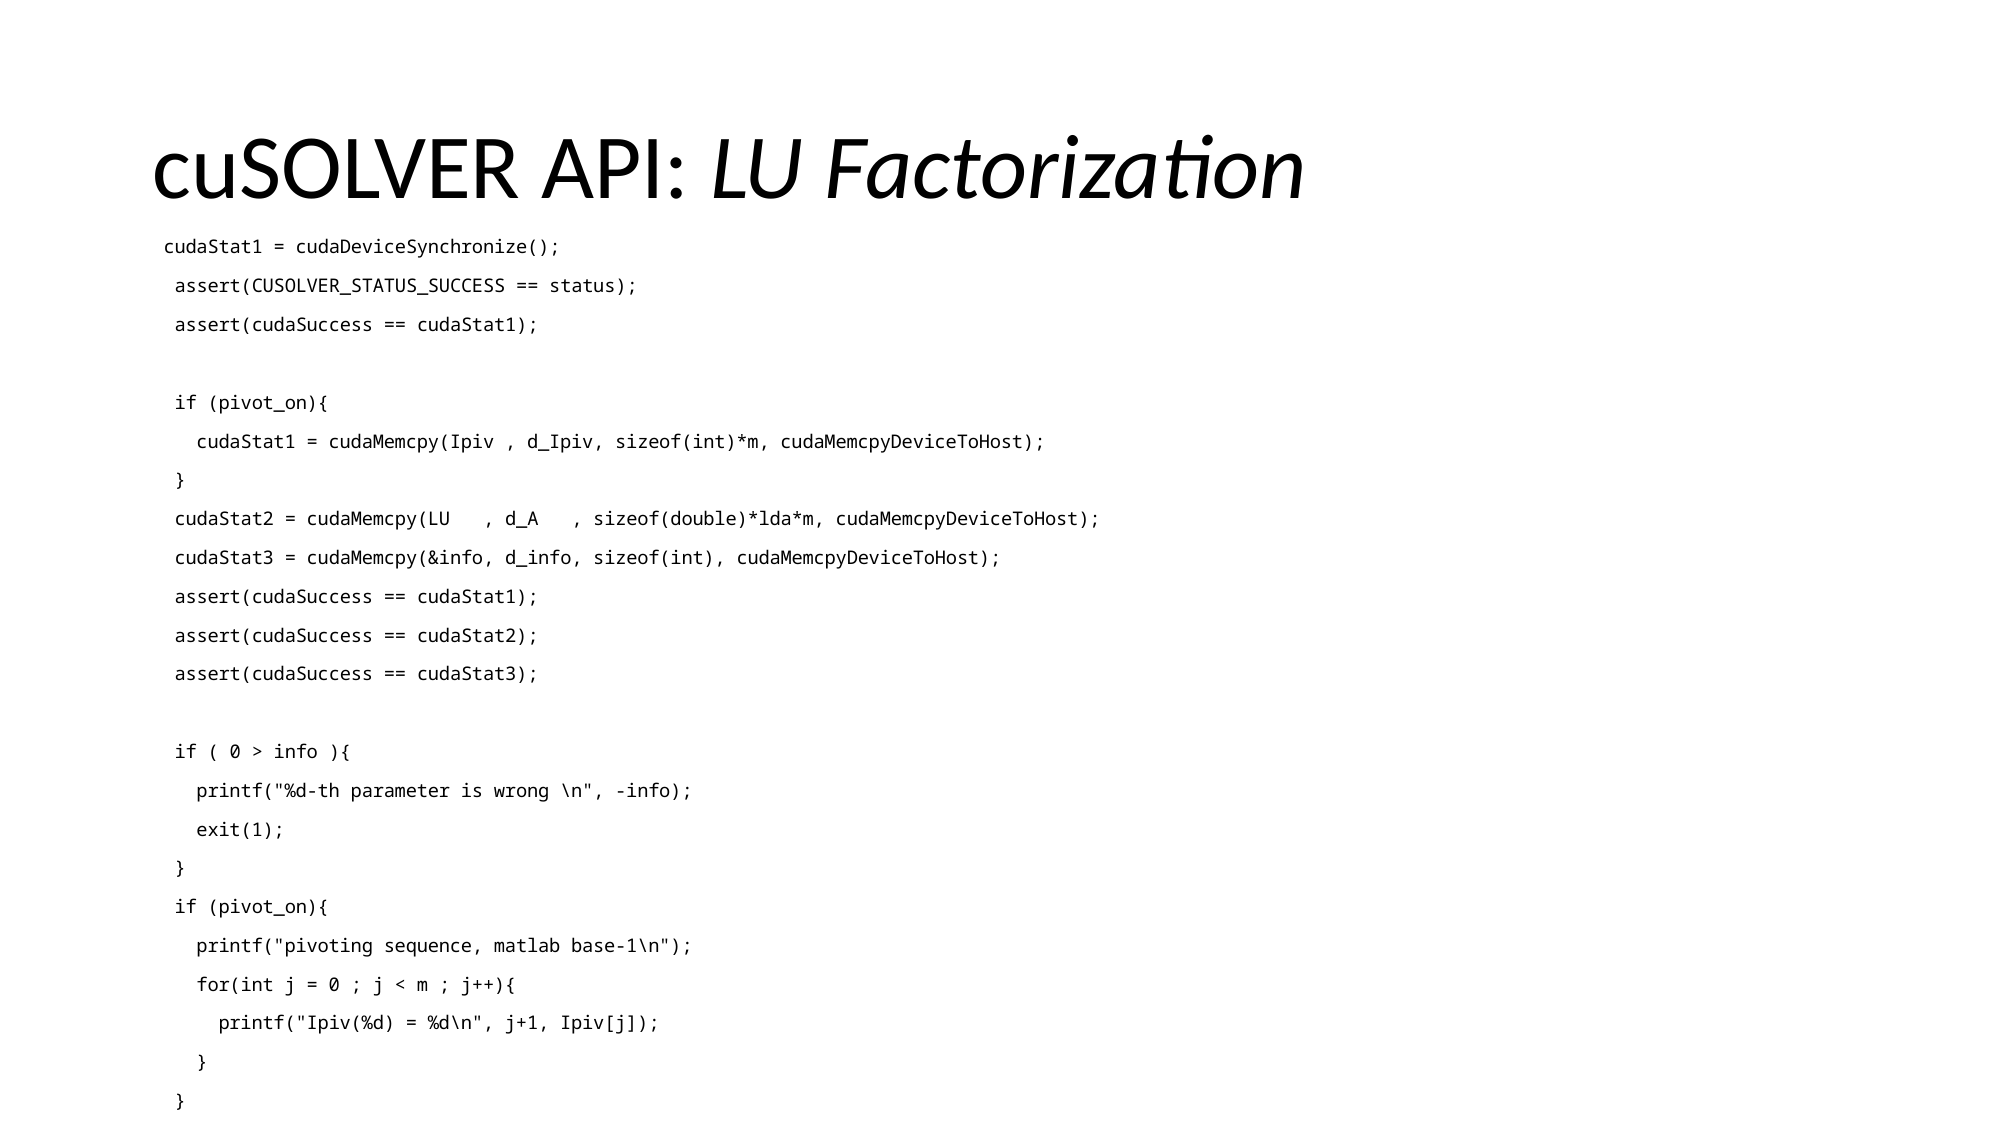

# cuSOLVER API: LU Factorization
 cudaStat1 = cudaDeviceSynchronize();
  assert(CUSOLVER_STATUS_SUCCESS == status);
  assert(cudaSuccess == cudaStat1);

  if (pivot_on){
    cudaStat1 = cudaMemcpy(Ipiv , d_Ipiv, sizeof(int)*m, cudaMemcpyDeviceToHost);
  }
  cudaStat2 = cudaMemcpy(LU   , d_A   , sizeof(double)*lda*m, cudaMemcpyDeviceToHost);
  cudaStat3 = cudaMemcpy(&info, d_info, sizeof(int), cudaMemcpyDeviceToHost);
  assert(cudaSuccess == cudaStat1);
  assert(cudaSuccess == cudaStat2);
  assert(cudaSuccess == cudaStat3);

  if ( 0 > info ){
    printf("%d-th parameter is wrong \n", -info);
    exit(1);
  }
  if (pivot_on){
    printf("pivoting sequence, matlab base-1\n");
    for(int j = 0 ; j < m ; j++){
      printf("Ipiv(%d) = %d\n", j+1, Ipiv[j]);
    }
  }